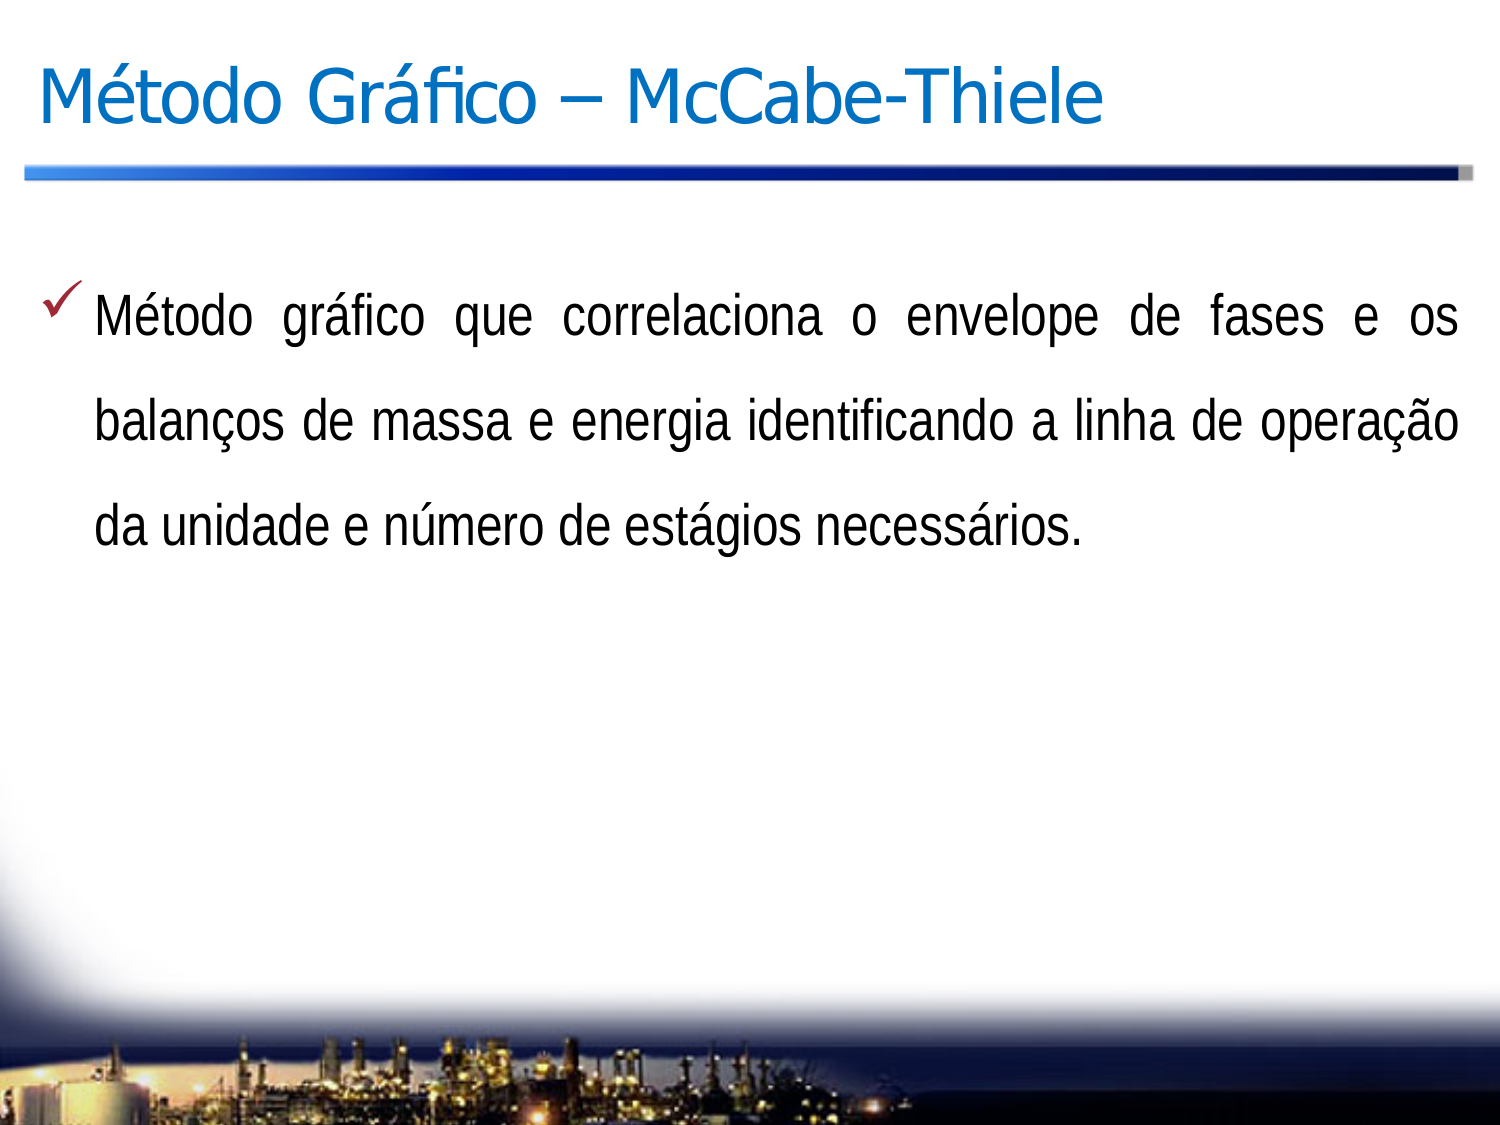

# Método Gráfico – McCabe-Thiele
Método gráfico que correlaciona o envelope de fases e os balanços de massa e energia identificando a linha de operação da unidade e número de estágios necessários.